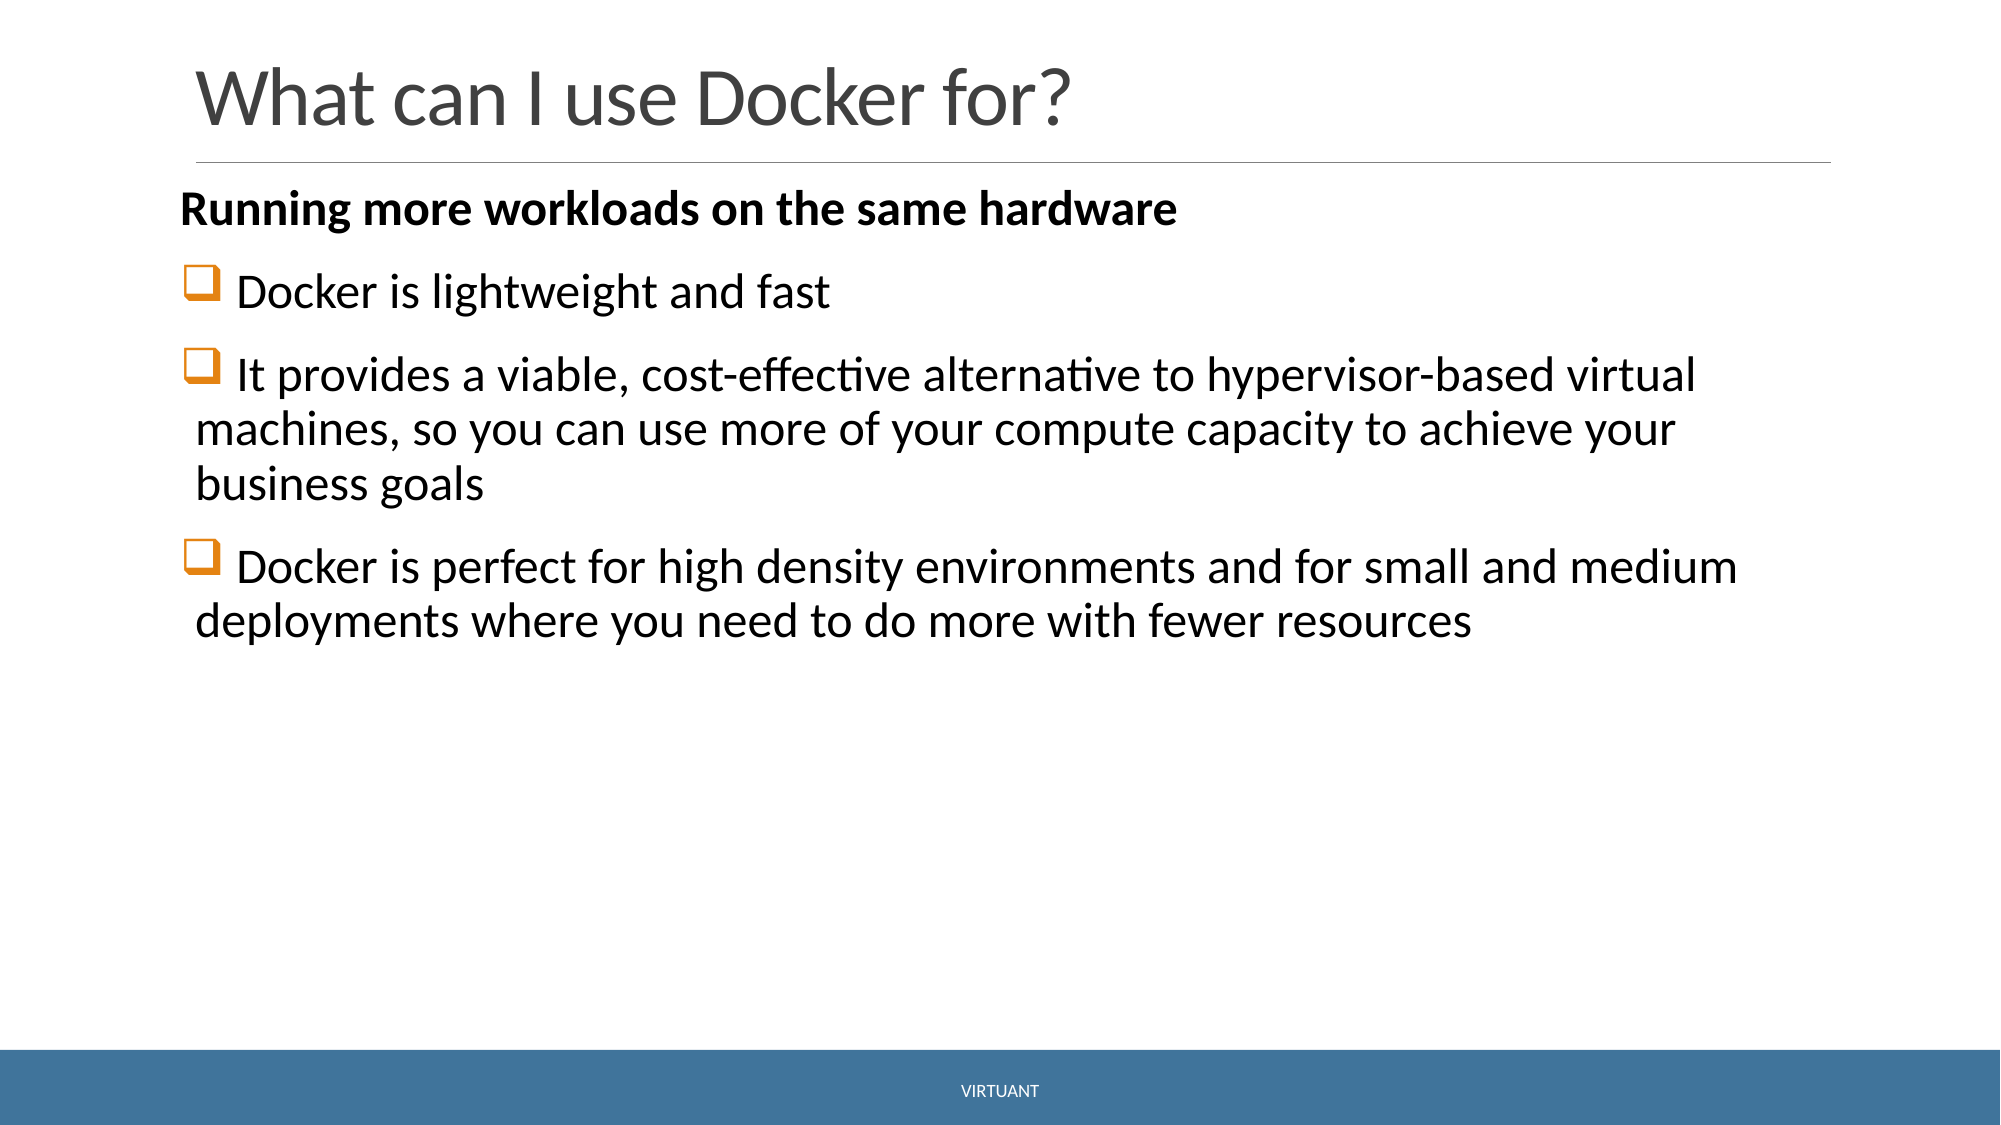

# What can I use Docker for?
Running more workloads on the same hardware
 Docker is lightweight and fast
 It provides a viable, cost-effective alternative to hypervisor-based virtual machines, so you can use more of your compute capacity to achieve your business goals
 Docker is perfect for high density environments and for small and medium deployments where you need to do more with fewer resources
Virtuant